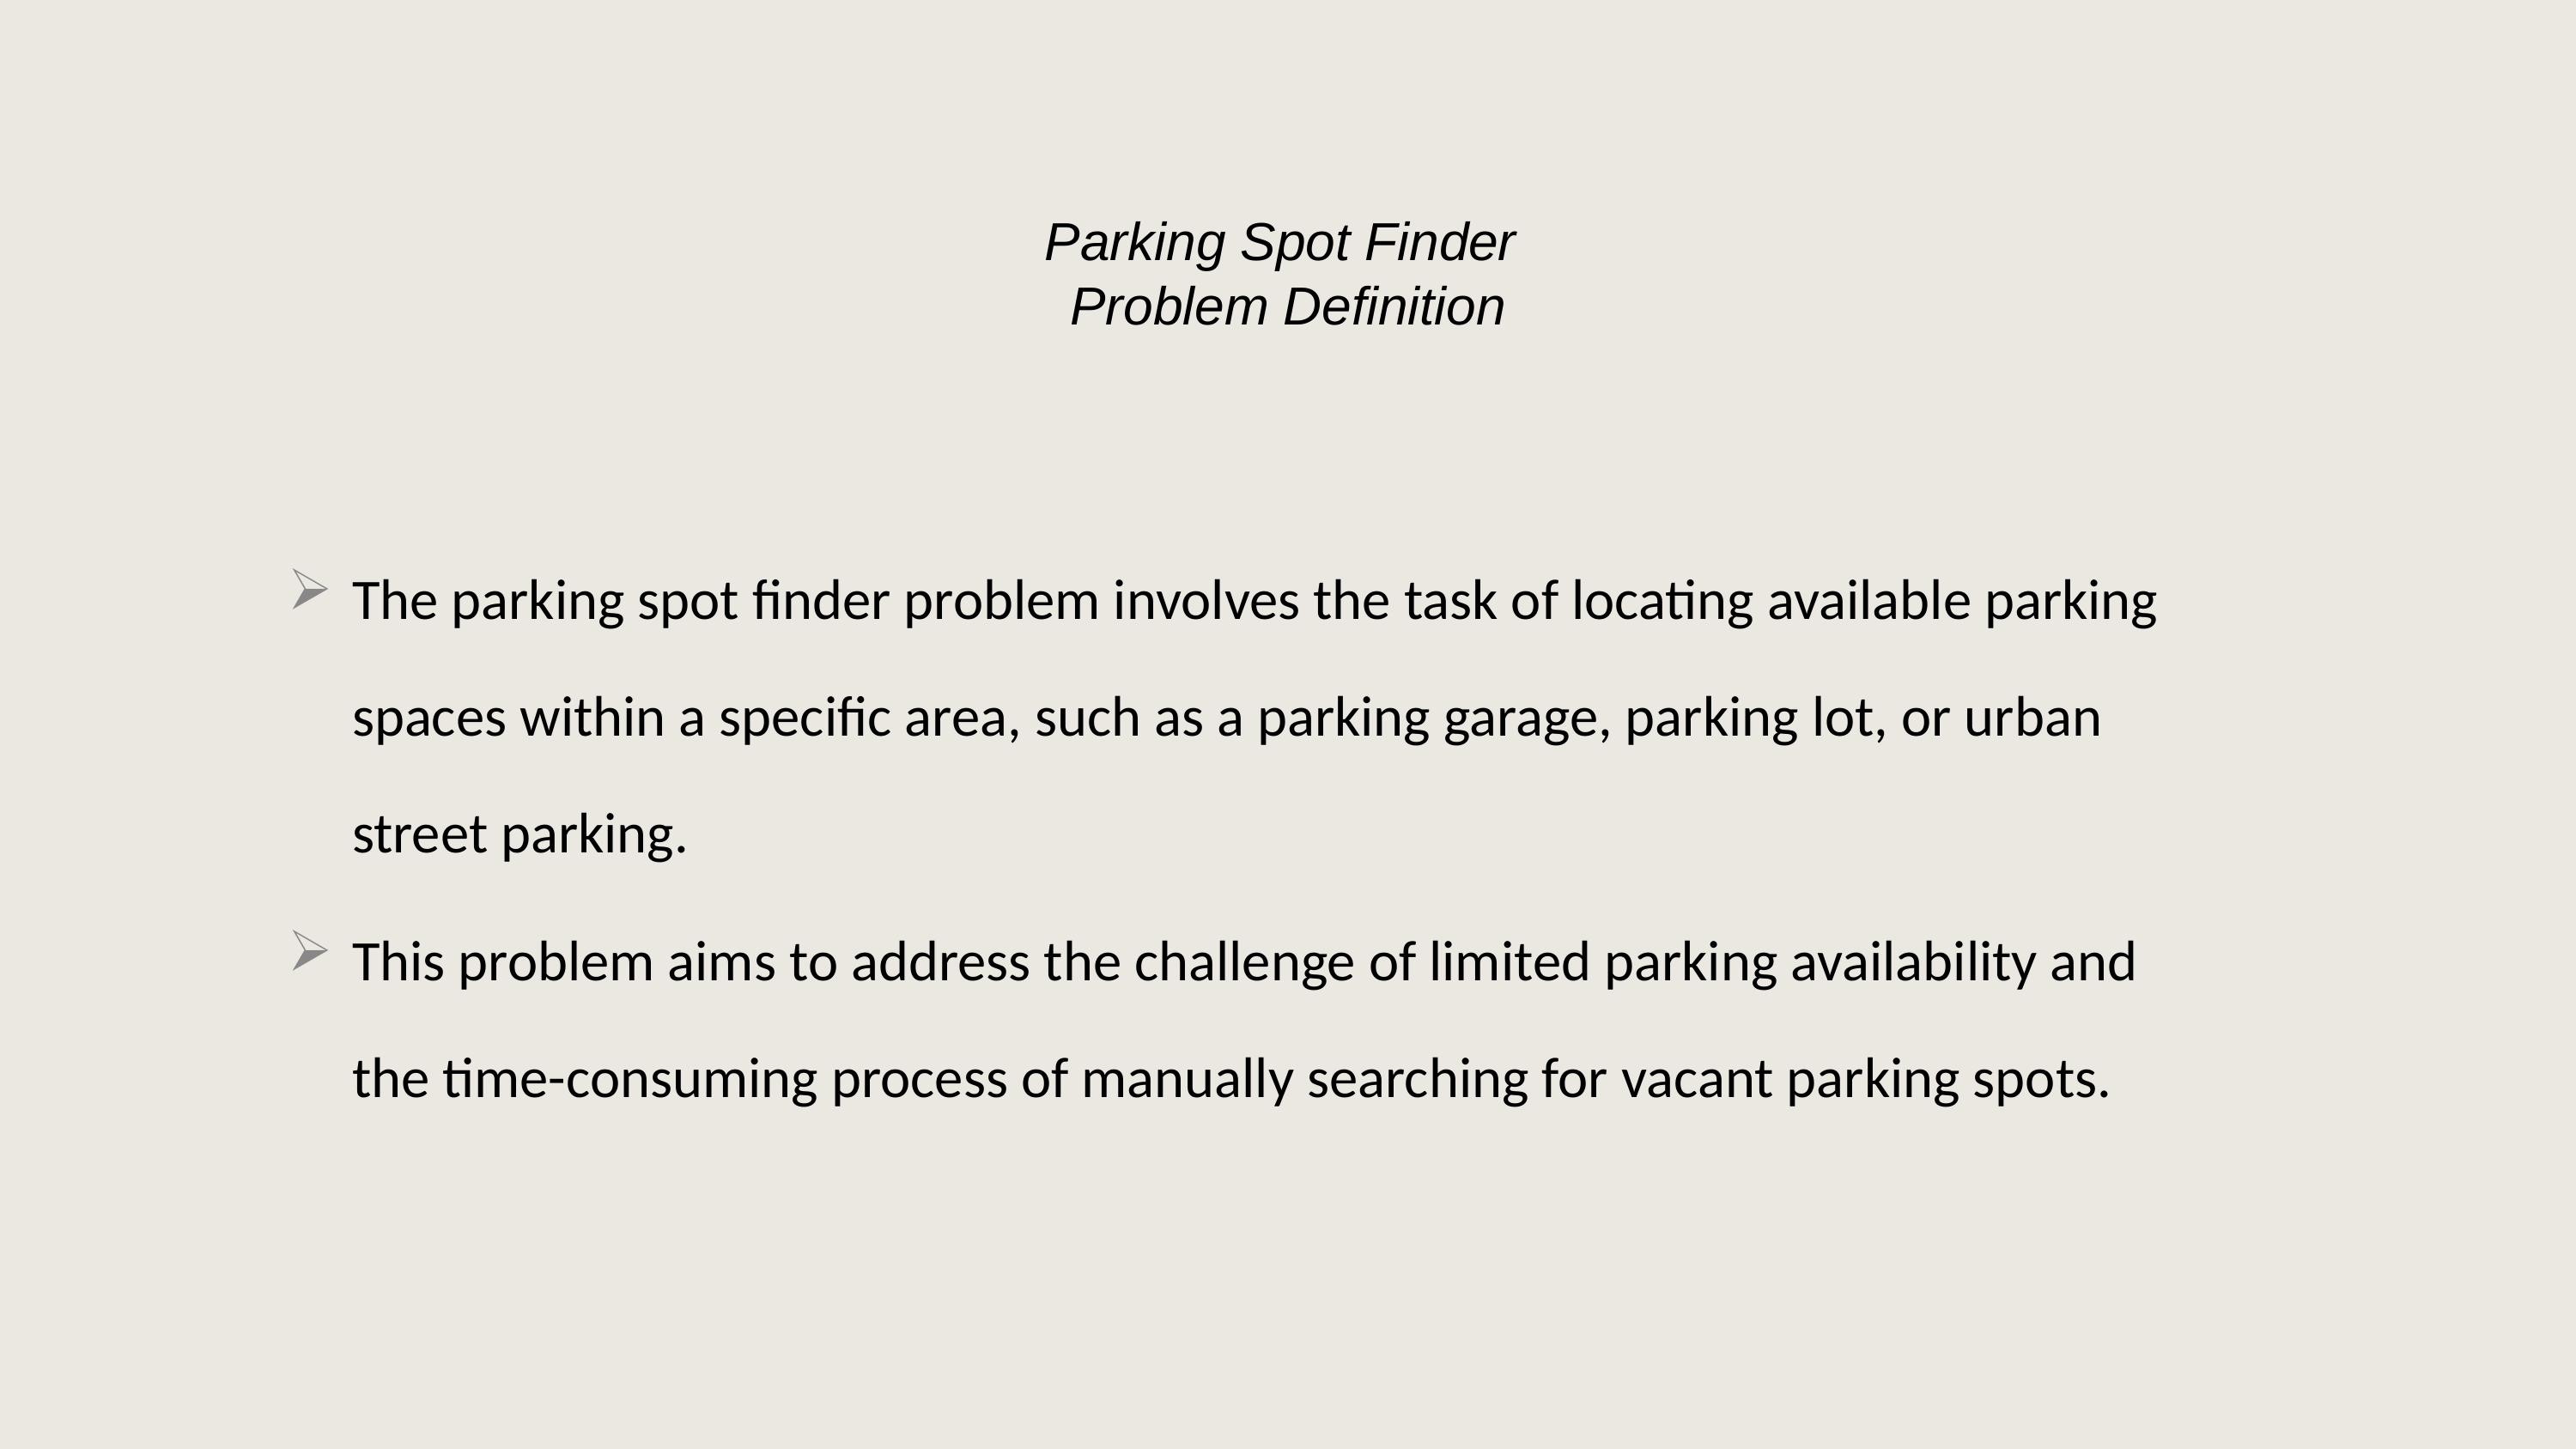

# Parking Spot Finder Problem Definition
The parking spot finder problem involves the task of locating available parking spaces within a specific area, such as a parking garage, parking lot, or urban street parking.
This problem aims to address the challenge of limited parking availability and the time-consuming process of manually searching for vacant parking spots.